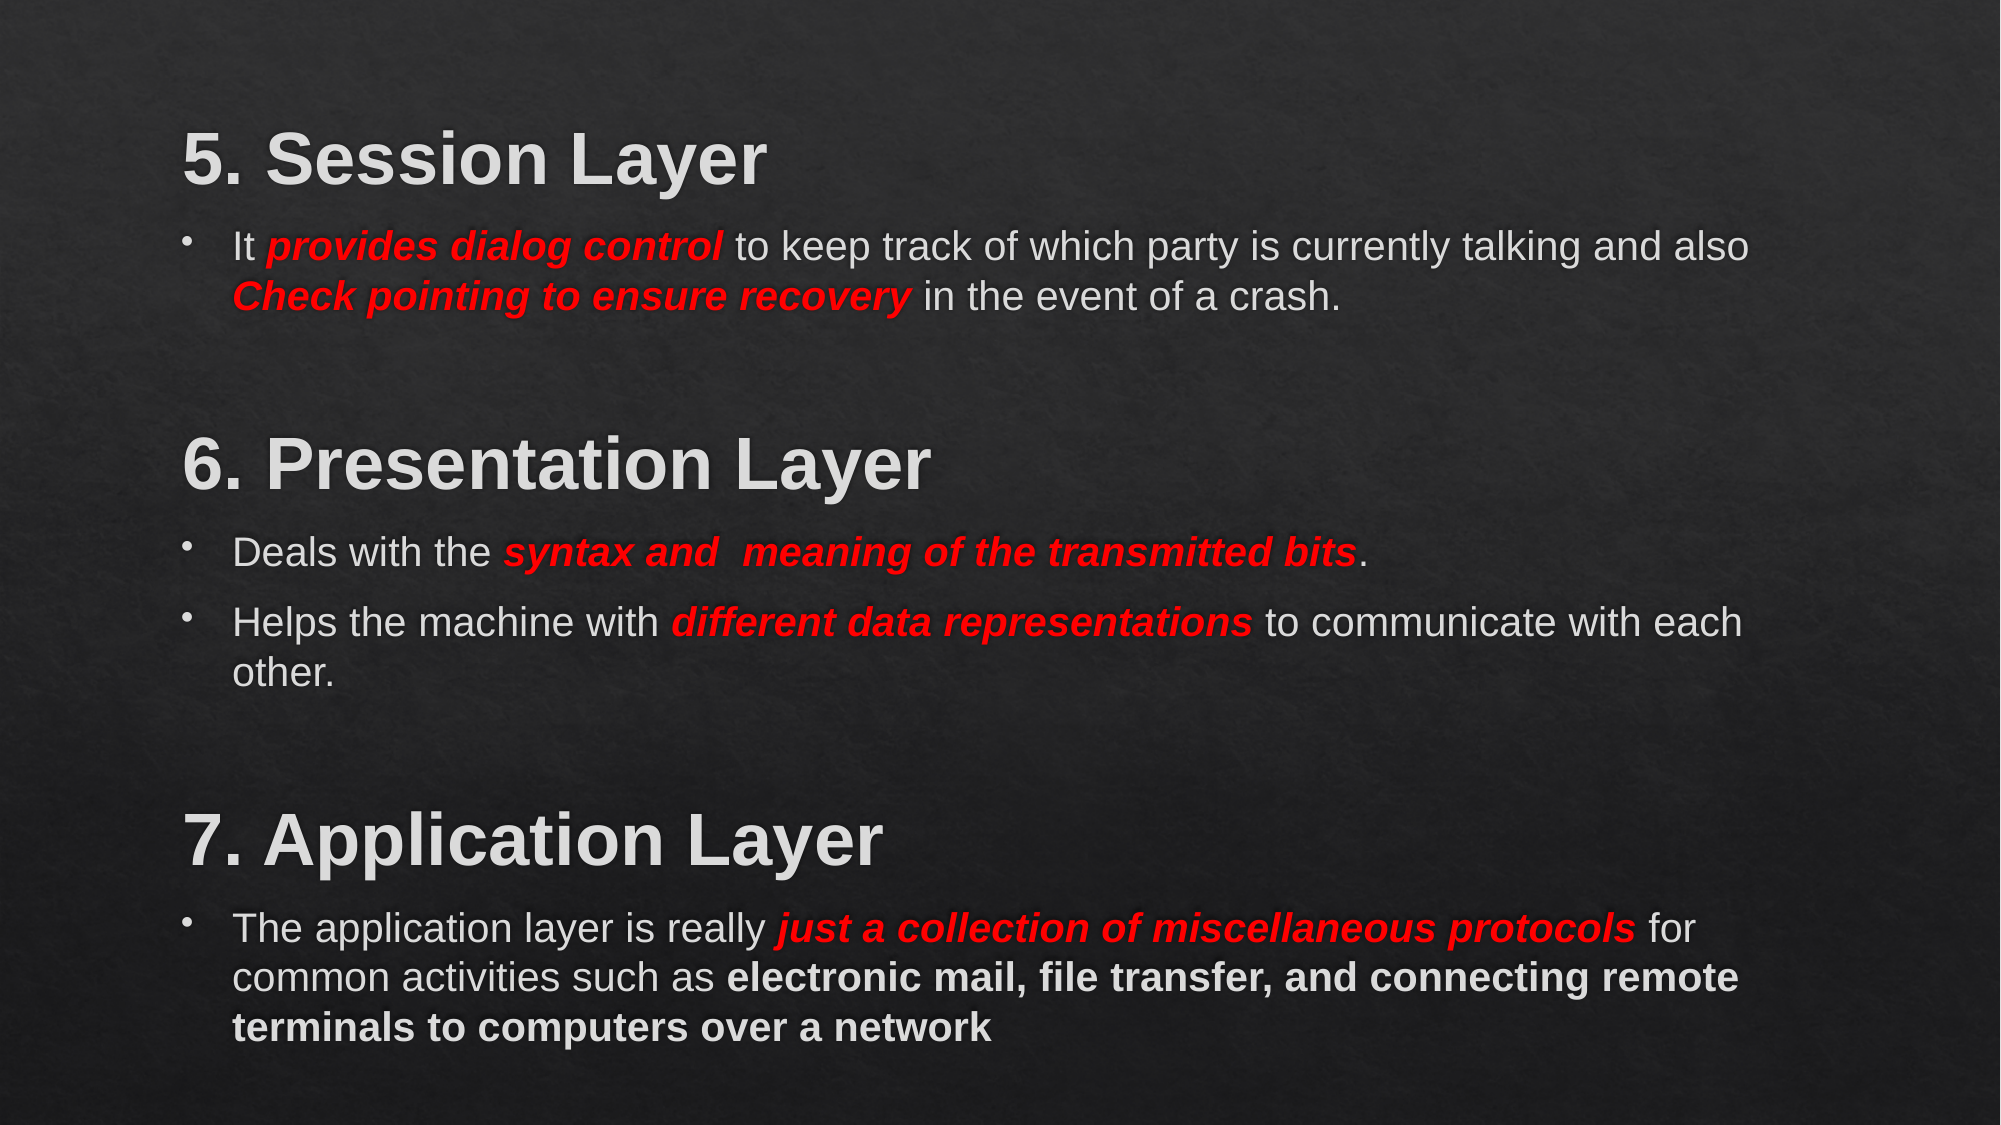

5. Session Layer
It provides dialog control to keep track of which party is currently talking and also Check pointing to ensure recovery in the event of a crash.

6. Presentation Layer
Deals with the syntax and  meaning of the transmitted bits.
Helps the machine with different data representations to communicate with each other.

7. Application Layer
The application layer is really just a collection of miscellaneous protocols for common activities such as electronic mail, file transfer, and connecting remote terminals to computers over a network